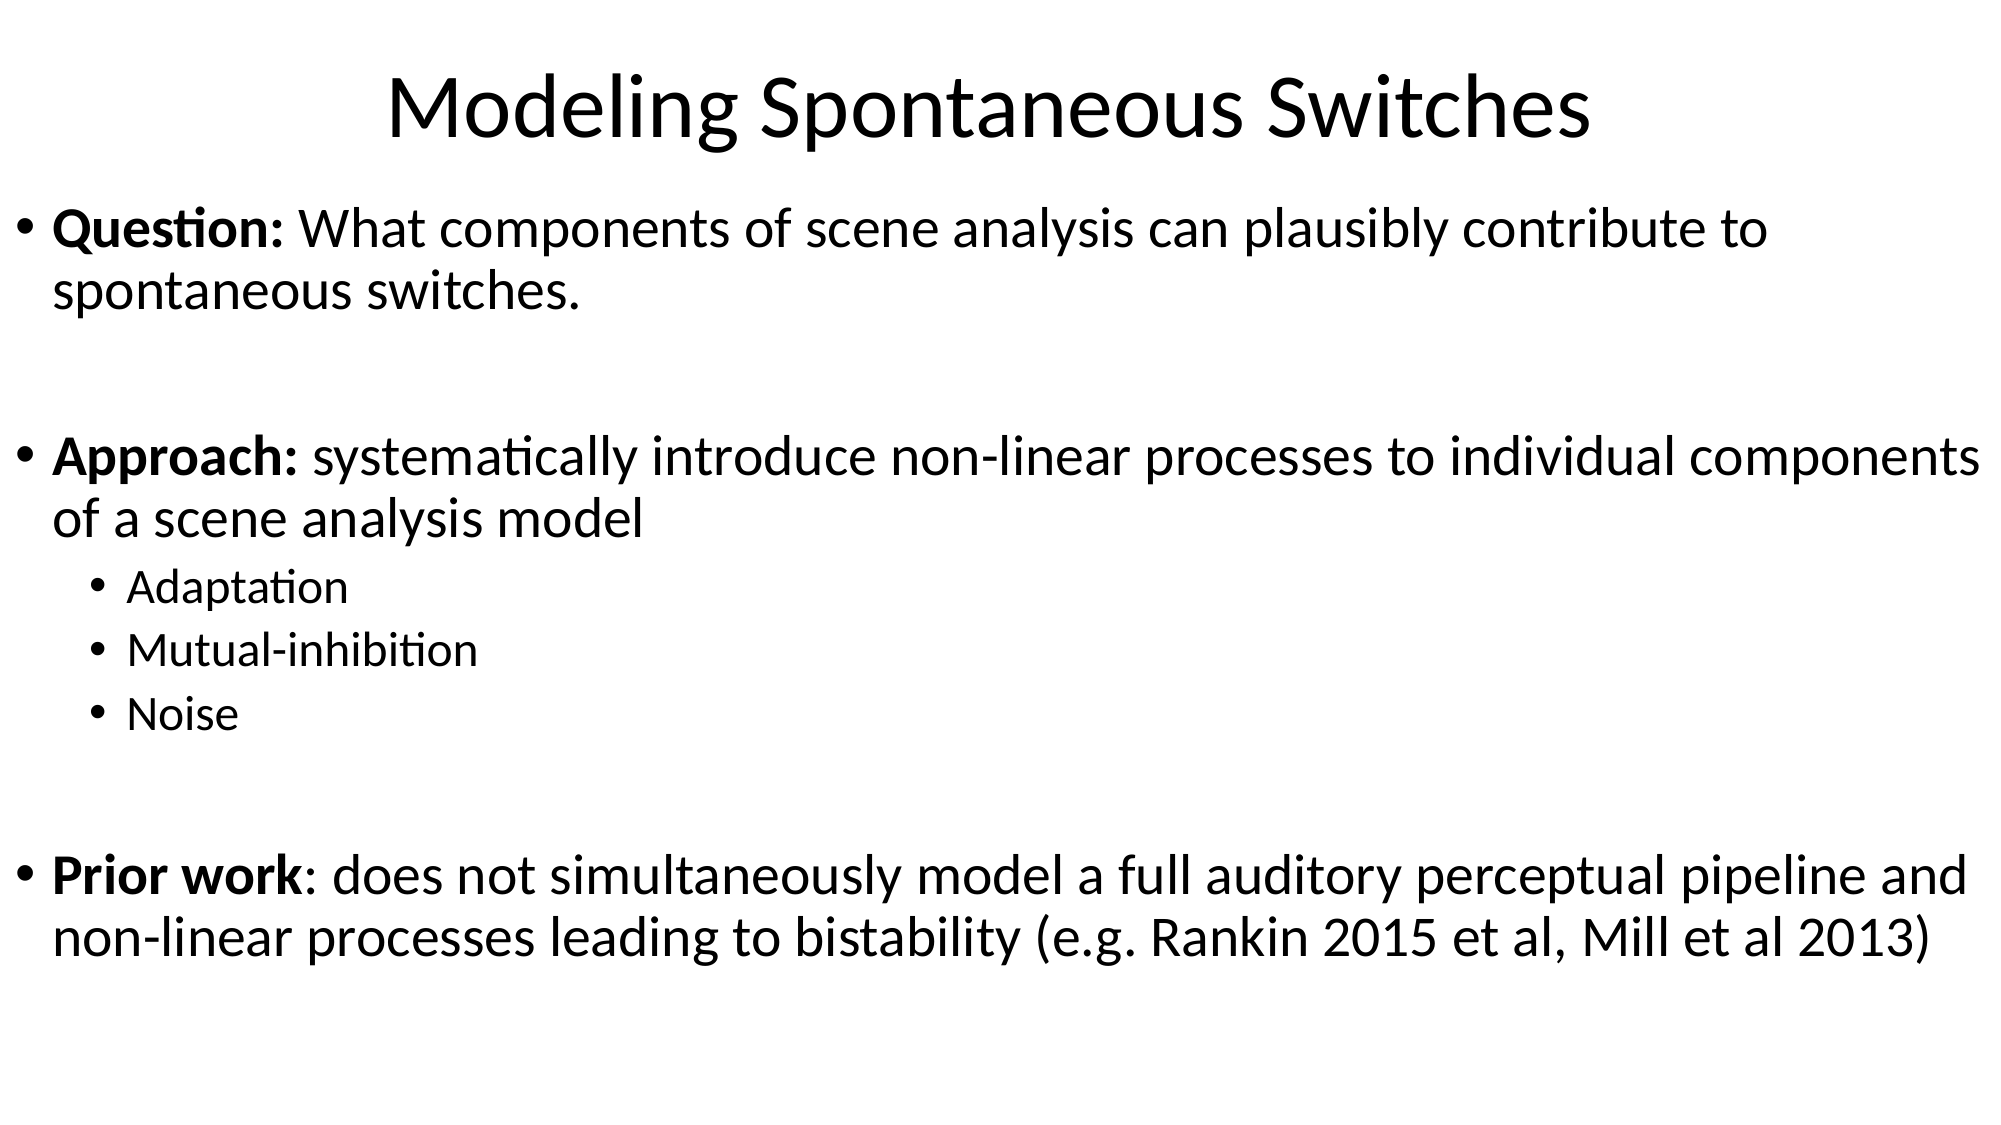

# Modeling Spontaneous Switches
Question: What components of scene analysis can plausibly contribute to spontaneous switches.

Approach: systematically introduce non-linear processes to individual components of a scene analysis model
Adaptation
Mutual-inhibition
Noise

Prior work: does not simultaneously model a full auditory perceptual pipeline and non-linear processes leading to bistability (e.g. Rankin 2015 et al, Mill et al 2013)